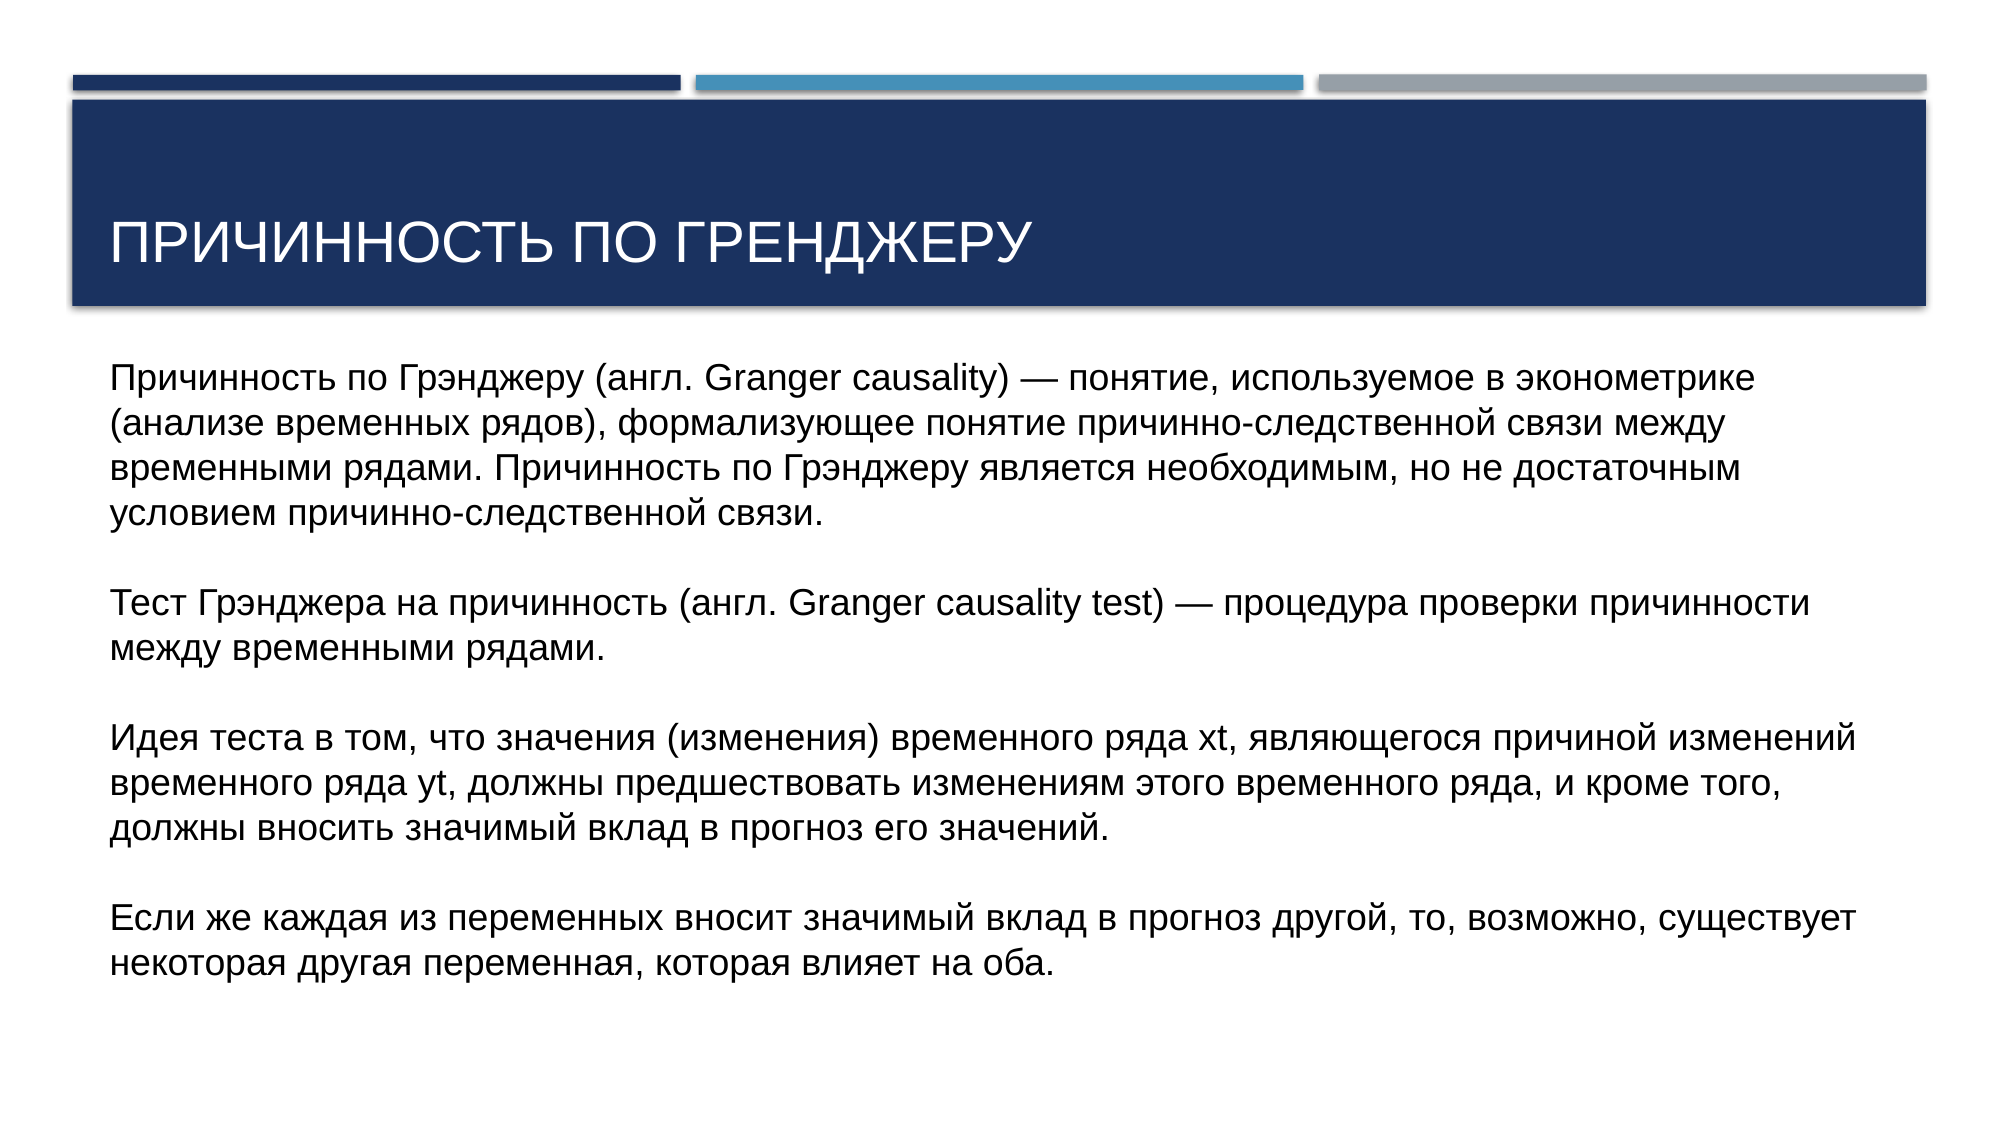

# Причинность по гренджеру
Причинность по Грэнджеру (англ. Granger causality) — понятие, используемое в эконометрике (анализе временных рядов), формализующее понятие причинно-следственной связи между временными рядами. Причинность по Грэнджеру является необходимым, но не достаточным условием причинно-следственной связи.

Тест Грэнджера на причинность (англ. Granger causality test) — процедура проверки причинности между временными рядами.

Идея теста в том, что значения (изменения) временного ряда xt, являющегося причиной изменений временного ряда yt, должны предшествовать изменениям этого временного ряда, и кроме того, должны вносить значимый вклад в прогноз его значений.

Если же каждая из переменных вносит значимый вклад в прогноз другой, то, возможно, существует некоторая другая переменная, которая влияет на оба.